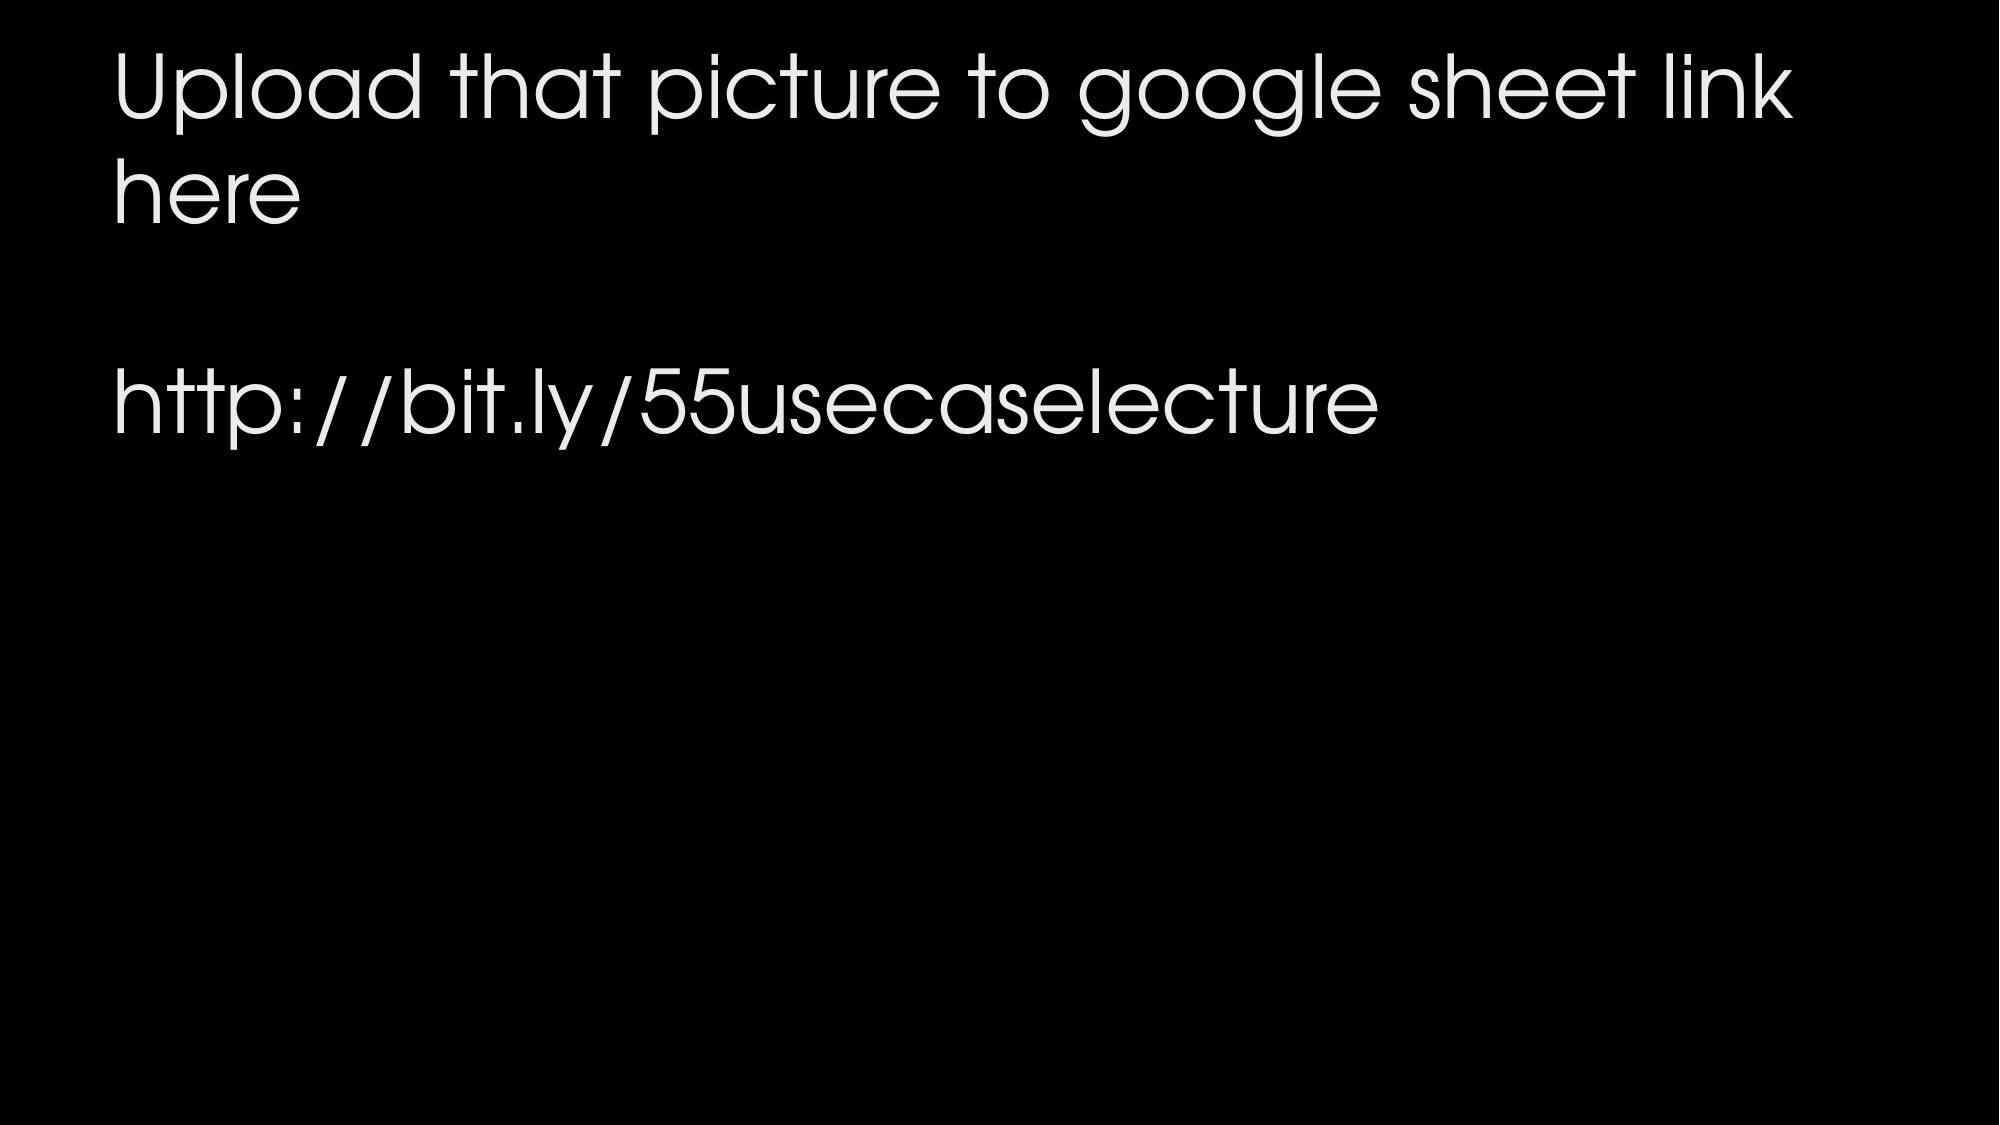

# Upload that picture to google sheet link here http://bit.ly/55usecaselecture